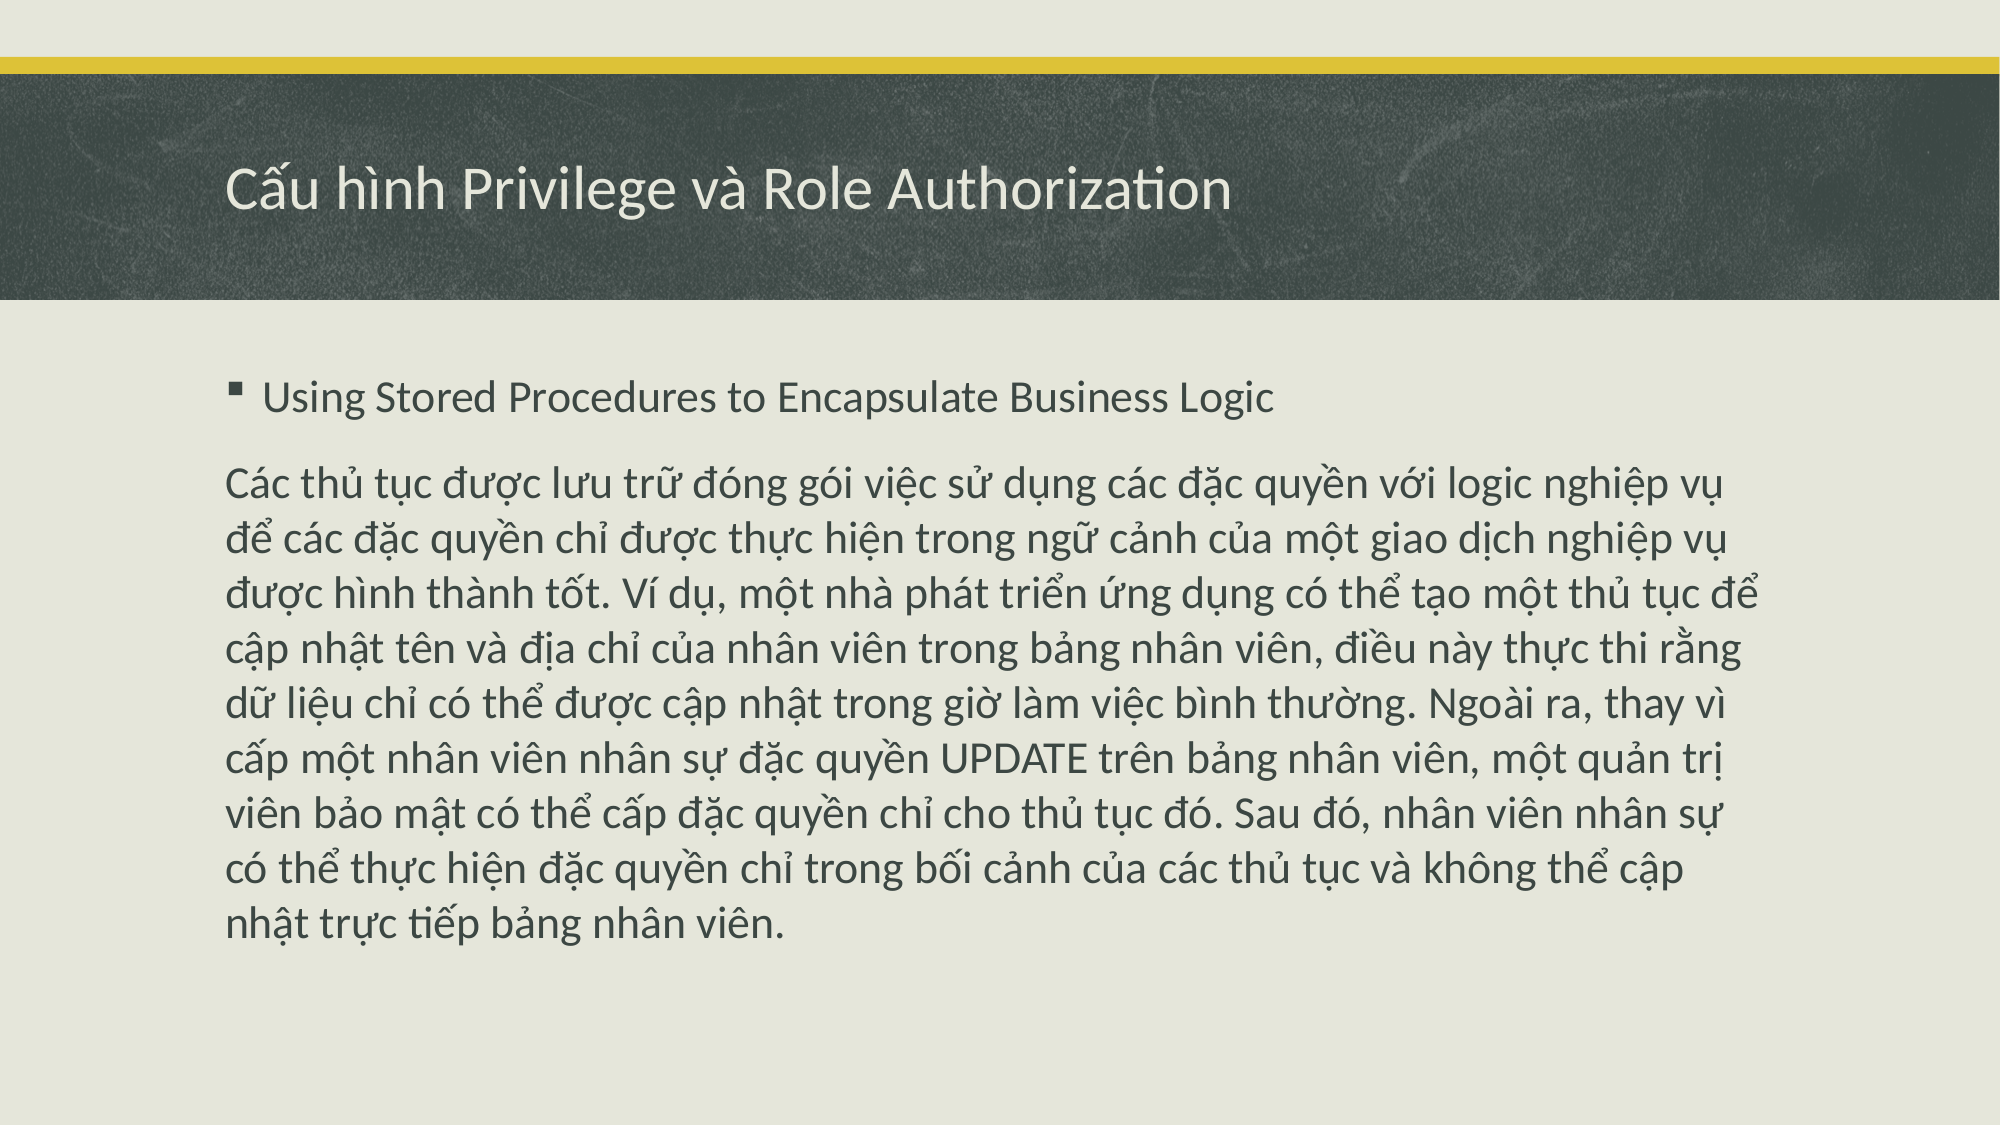

# Cấu hình Privilege và Role Authorization
Using Stored Procedures to Encapsulate Business Logic
Các thủ tục được lưu trữ đóng gói việc sử dụng các đặc quyền với logic nghiệp vụ để các đặc quyền chỉ được thực hiện trong ngữ cảnh của một giao dịch nghiệp vụ được hình thành tốt. Ví dụ, một nhà phát triển ứng dụng có thể tạo một thủ tục để cập nhật tên và địa chỉ của nhân viên trong bảng nhân viên, điều này thực thi rằng dữ liệu chỉ có thể được cập nhật trong giờ làm việc bình thường. Ngoài ra, thay vì cấp một nhân viên nhân sự đặc quyền UPDATE trên bảng nhân viên, một quản trị viên bảo mật có thể cấp đặc quyền chỉ cho thủ tục đó. Sau đó, nhân viên nhân sự có thể thực hiện đặc quyền chỉ trong bối cảnh của các thủ tục và không thể cập nhật trực tiếp bảng nhân viên.